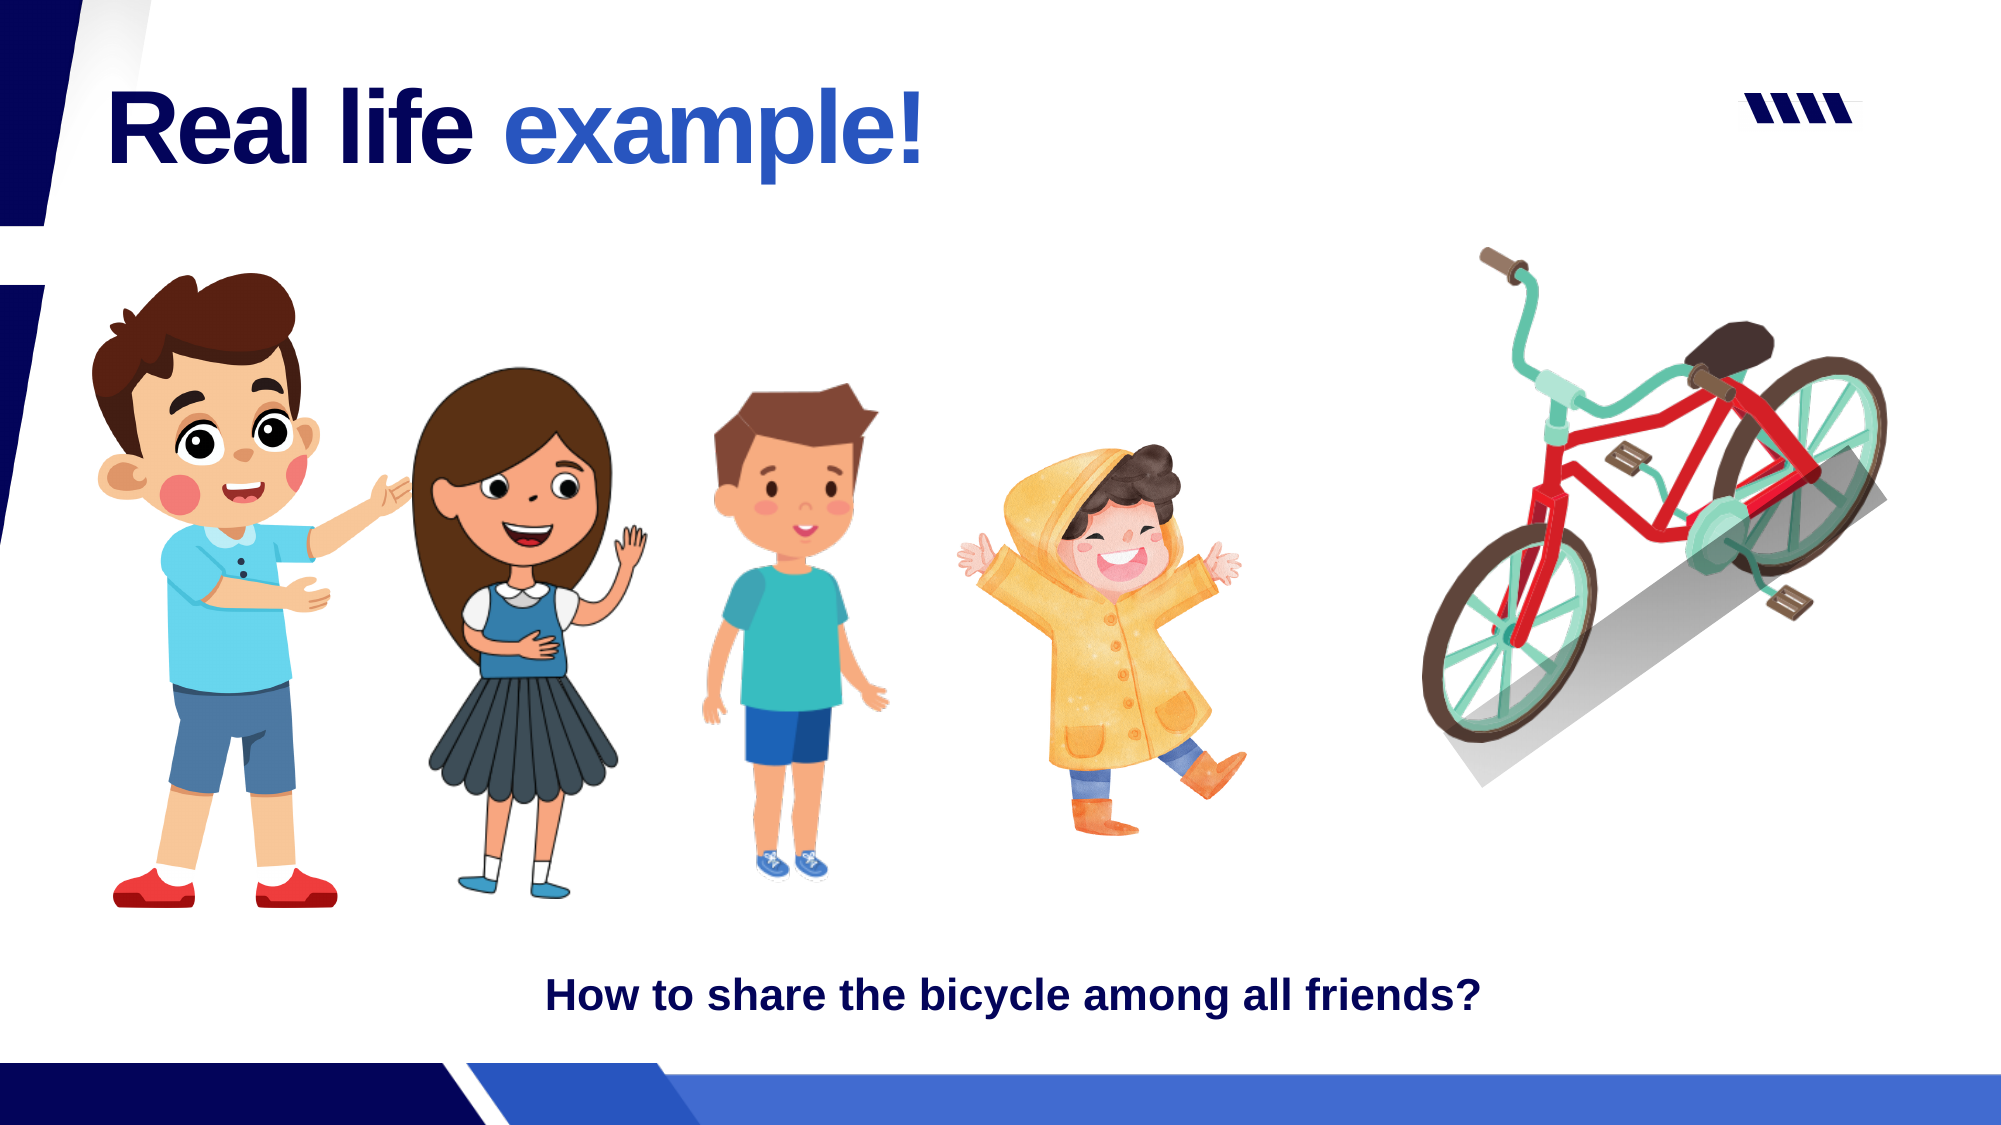

Real life example!

How to share the bicycle among all friends?